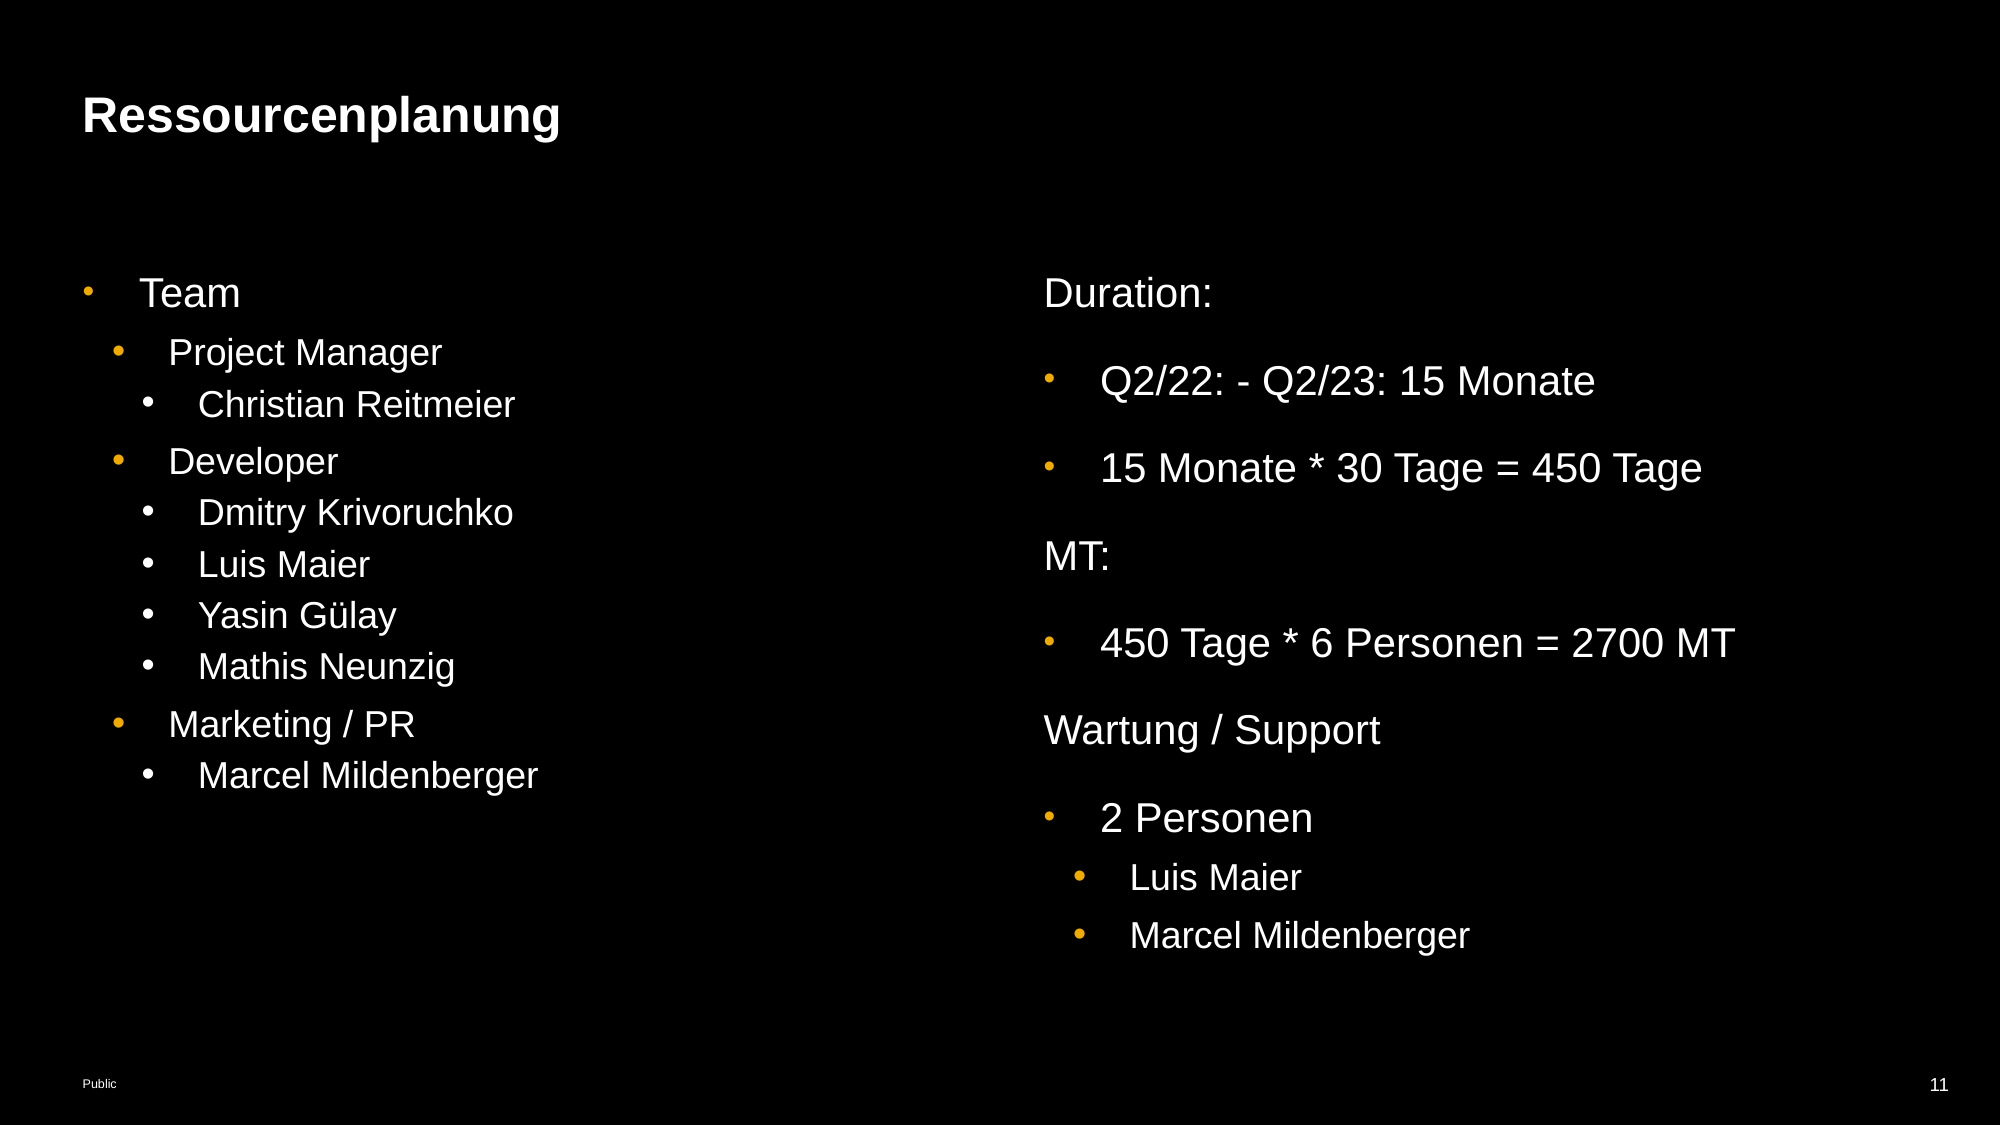

# Ressourcenplanung
Team
Project Manager
Christian Reitmeier
Developer
Dmitry Krivoruchko
Luis Maier
Yasin Gülay
Mathis Neunzig
Marketing / PR
Marcel Mildenberger
Duration:
Q2/22: - Q2/23: 15 Monate
15 Monate * 30 Tage = 450 Tage
MT:
450 Tage * 6 Personen = 2700 MT
Wartung / Support
2 Personen
Luis Maier
Marcel Mildenberger